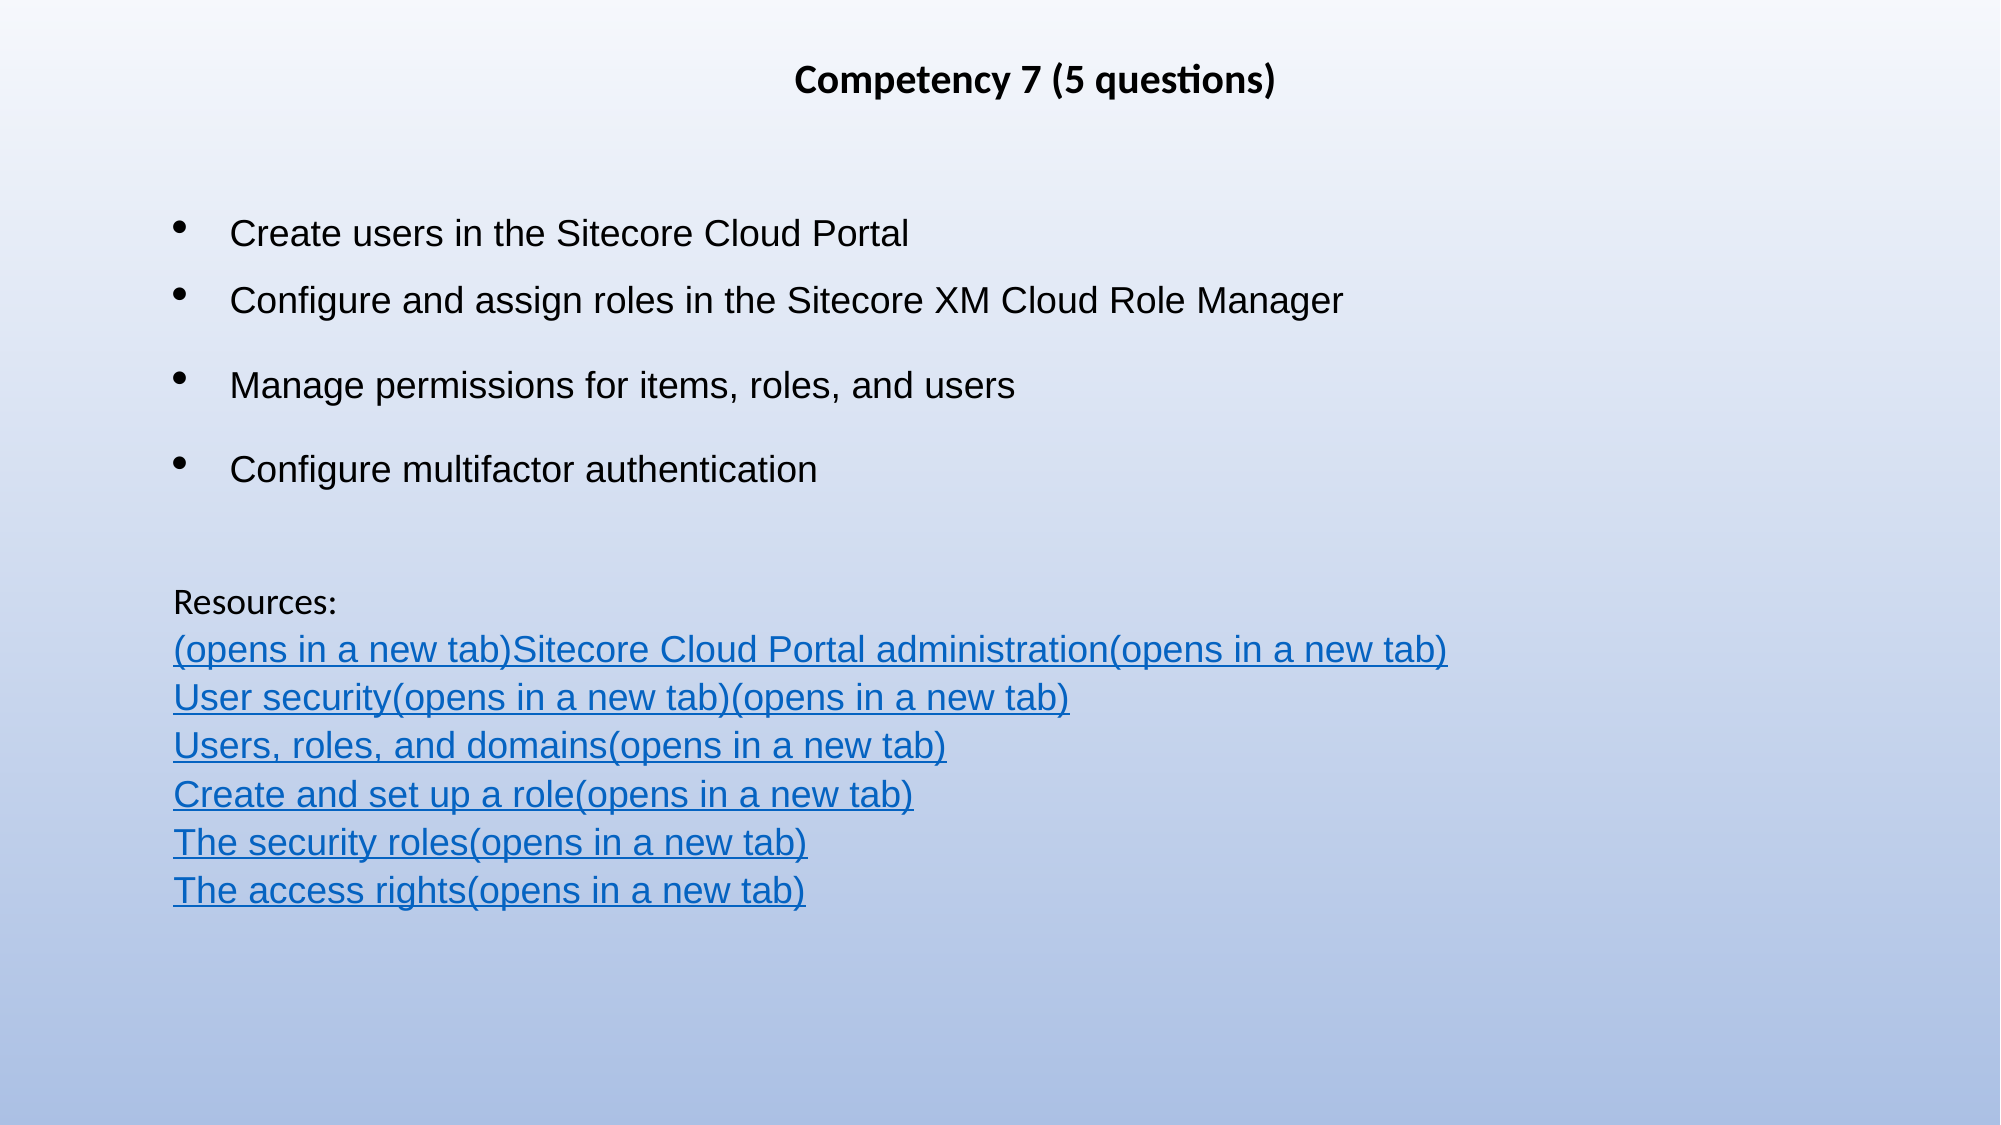

Competency 7 (5 questions)
Create users in the Sitecore Cloud Portal
Configure and assign roles in the Sitecore XM Cloud Role Manager
Manage permissions for items, roles, and users
Configure multifactor authentication

Resources:
(opens in a new tab)Sitecore Cloud Portal administration(opens in a new tab)
User security(opens in a new tab)
(opens in a new tab)
Users, roles, and domains(opens in a new tab)
Create and set up a role(opens in a new tab)
The security roles(opens in a new tab)
The access rights(opens in a new tab)